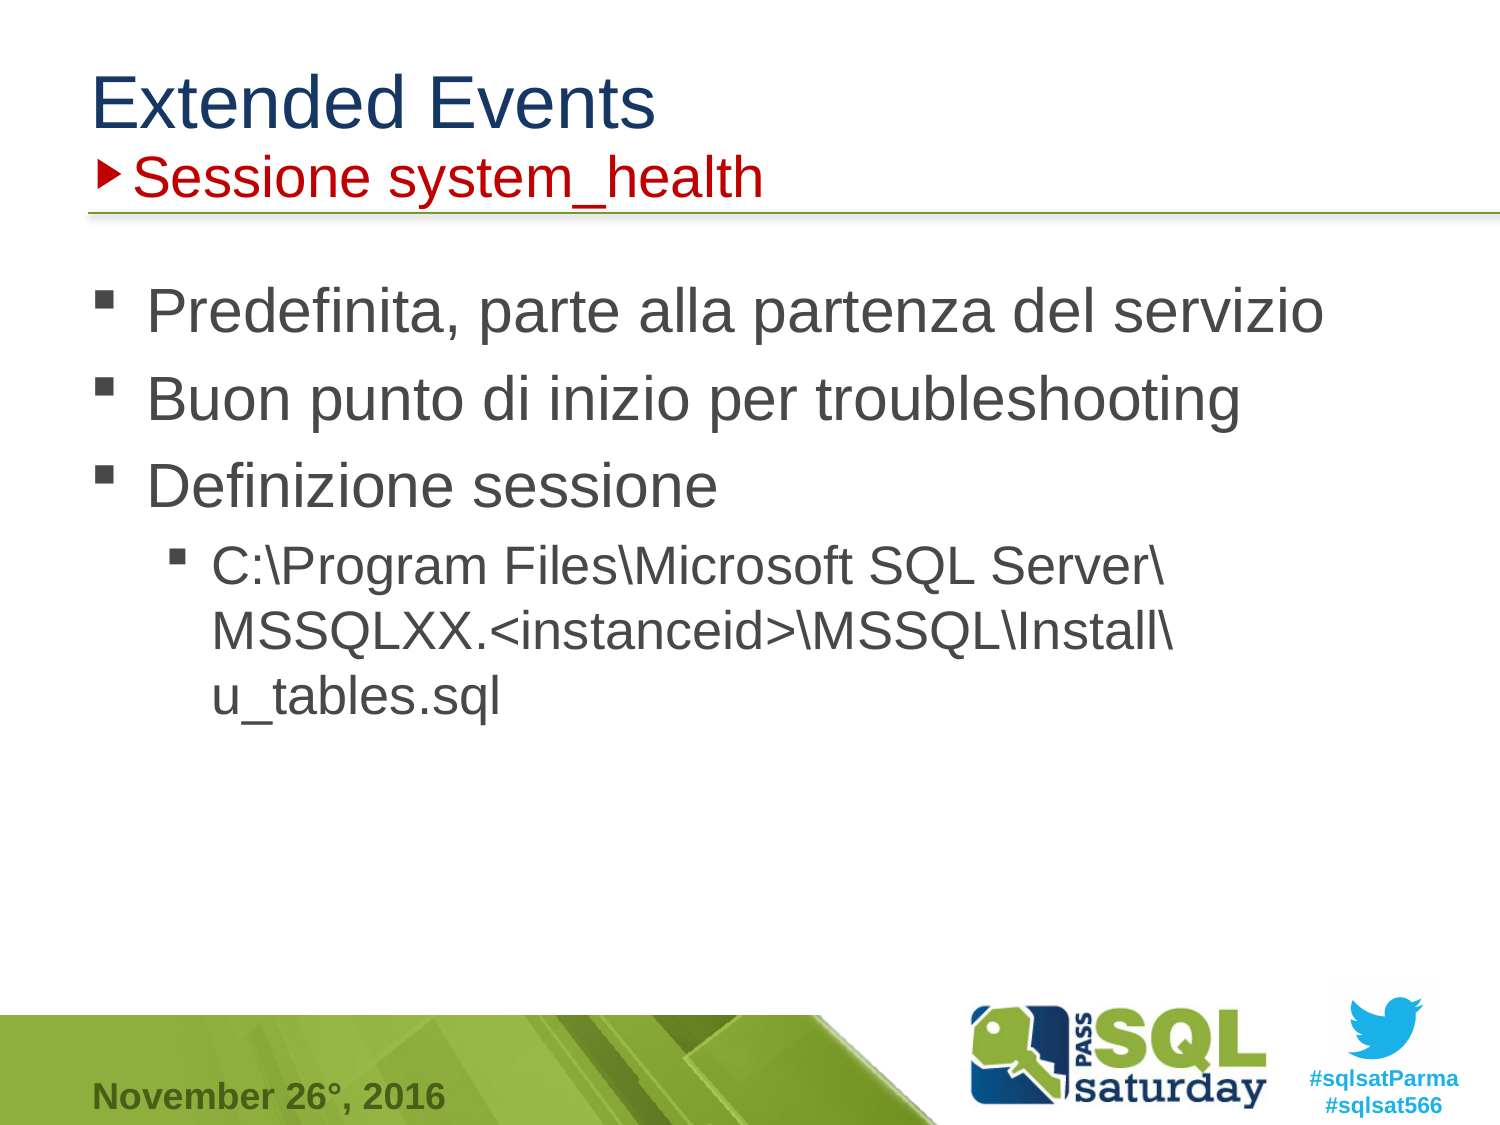

# Extended Events
Sessione system_health
Predefinita, parte alla partenza del servizio
Buon punto di inizio per troubleshooting
Definizione sessione
C:\Program Files\Microsoft SQL Server\MSSQLXX.<instanceid>\MSSQL\Install\u_tables.sql